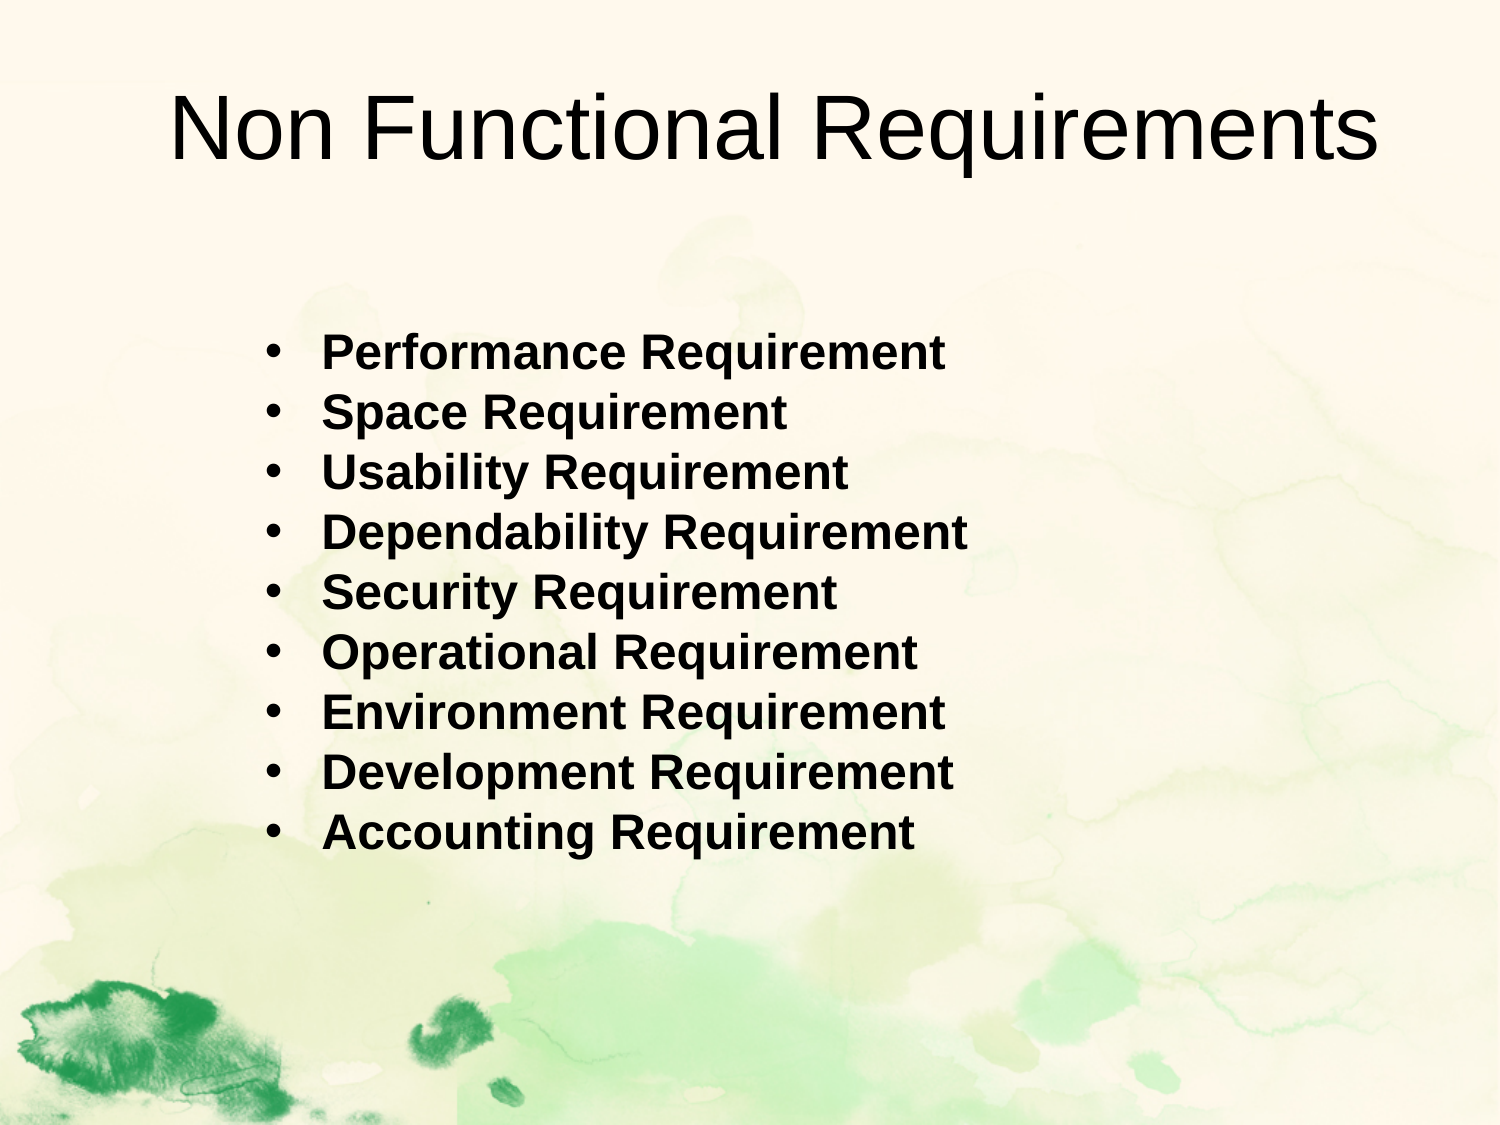

# Non Functional Requirements
Performance Requirement
Space Requirement
Usability Requirement
Dependability Requirement
Security Requirement
Operational Requirement
Environment Requirement
Development Requirement
Accounting Requirement